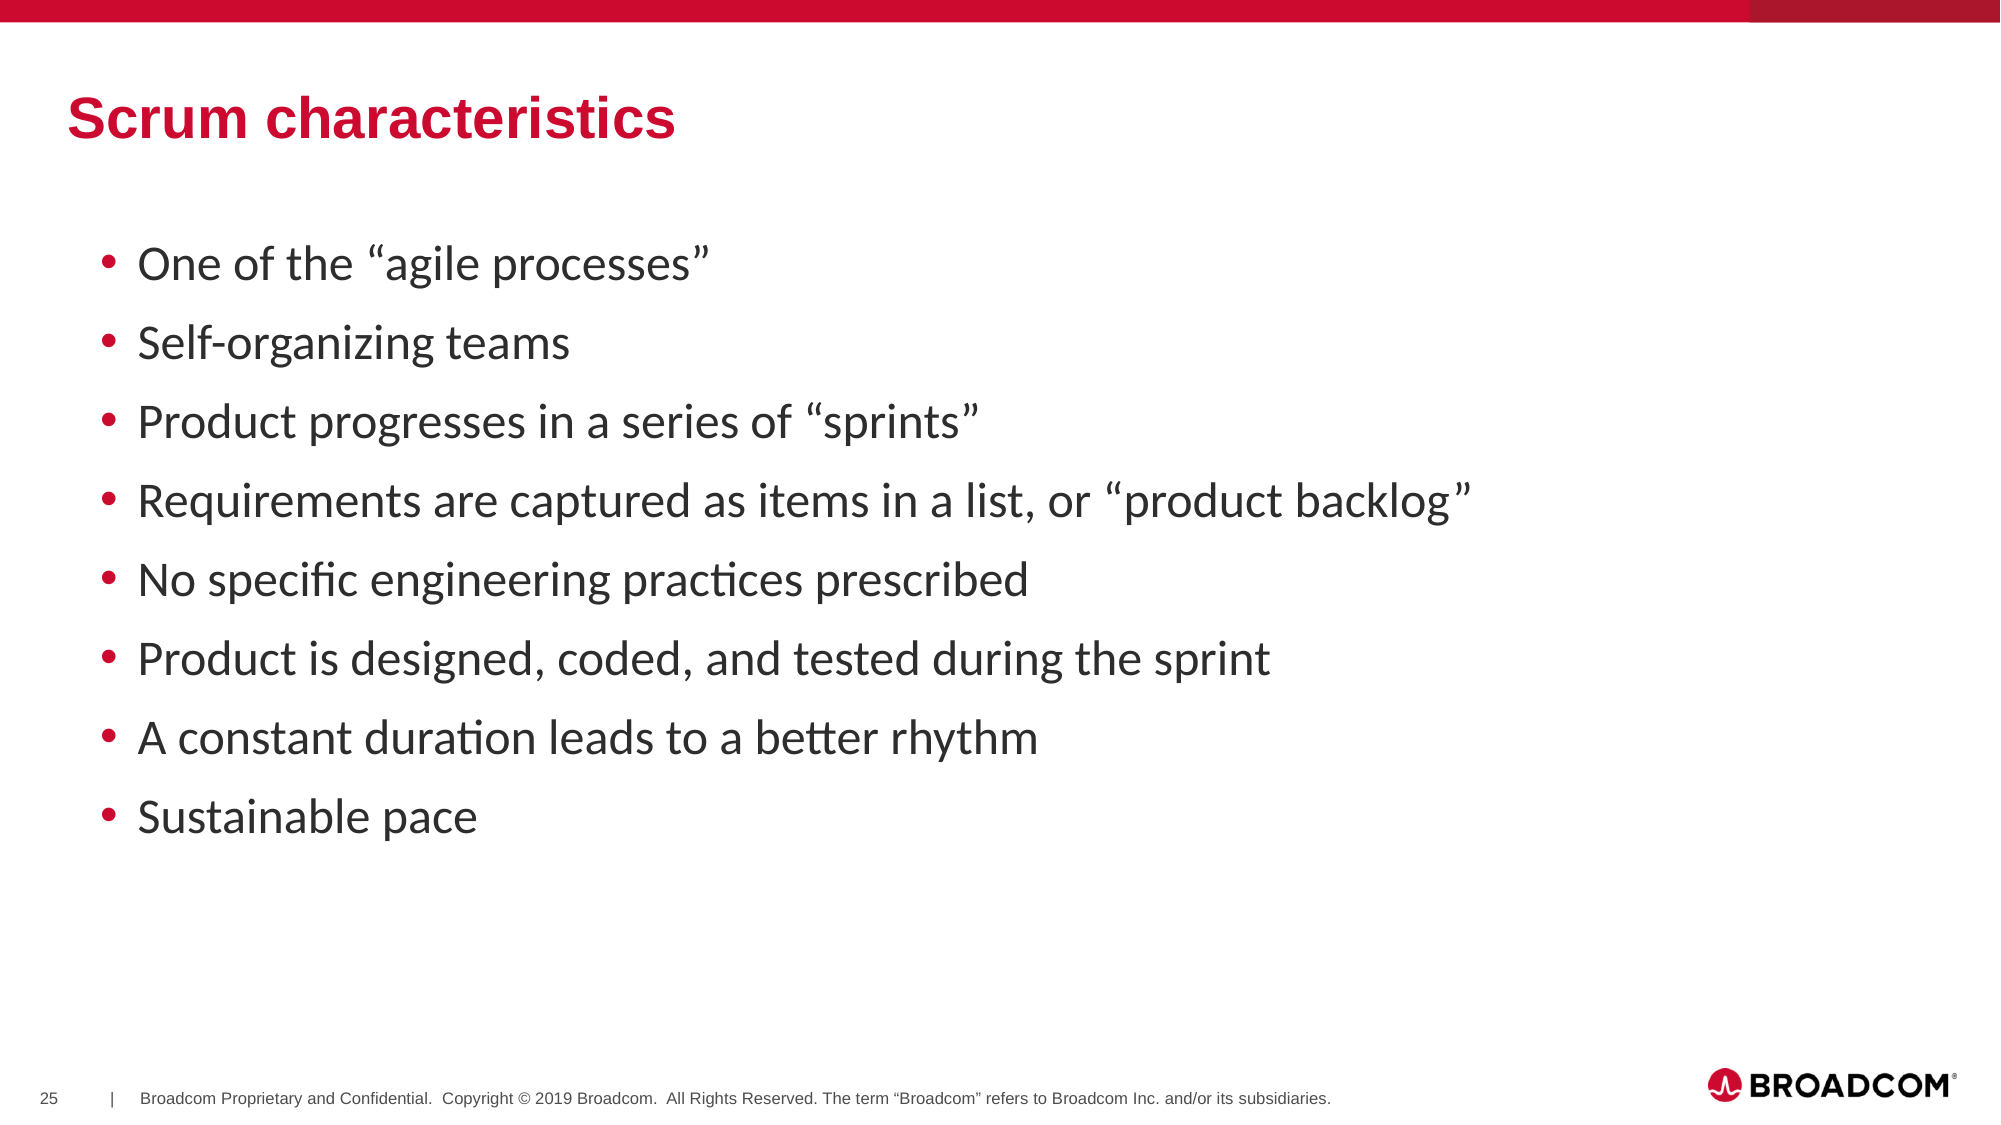

# Scrum characteristics
One of the “agile processes”
Self-organizing teams
Product progresses in a series of “sprints”
Requirements are captured as items in a list, or “product backlog”
No specific engineering practices prescribed
Product is designed, coded, and tested during the sprint
A constant duration leads to a better rhythm
Sustainable pace